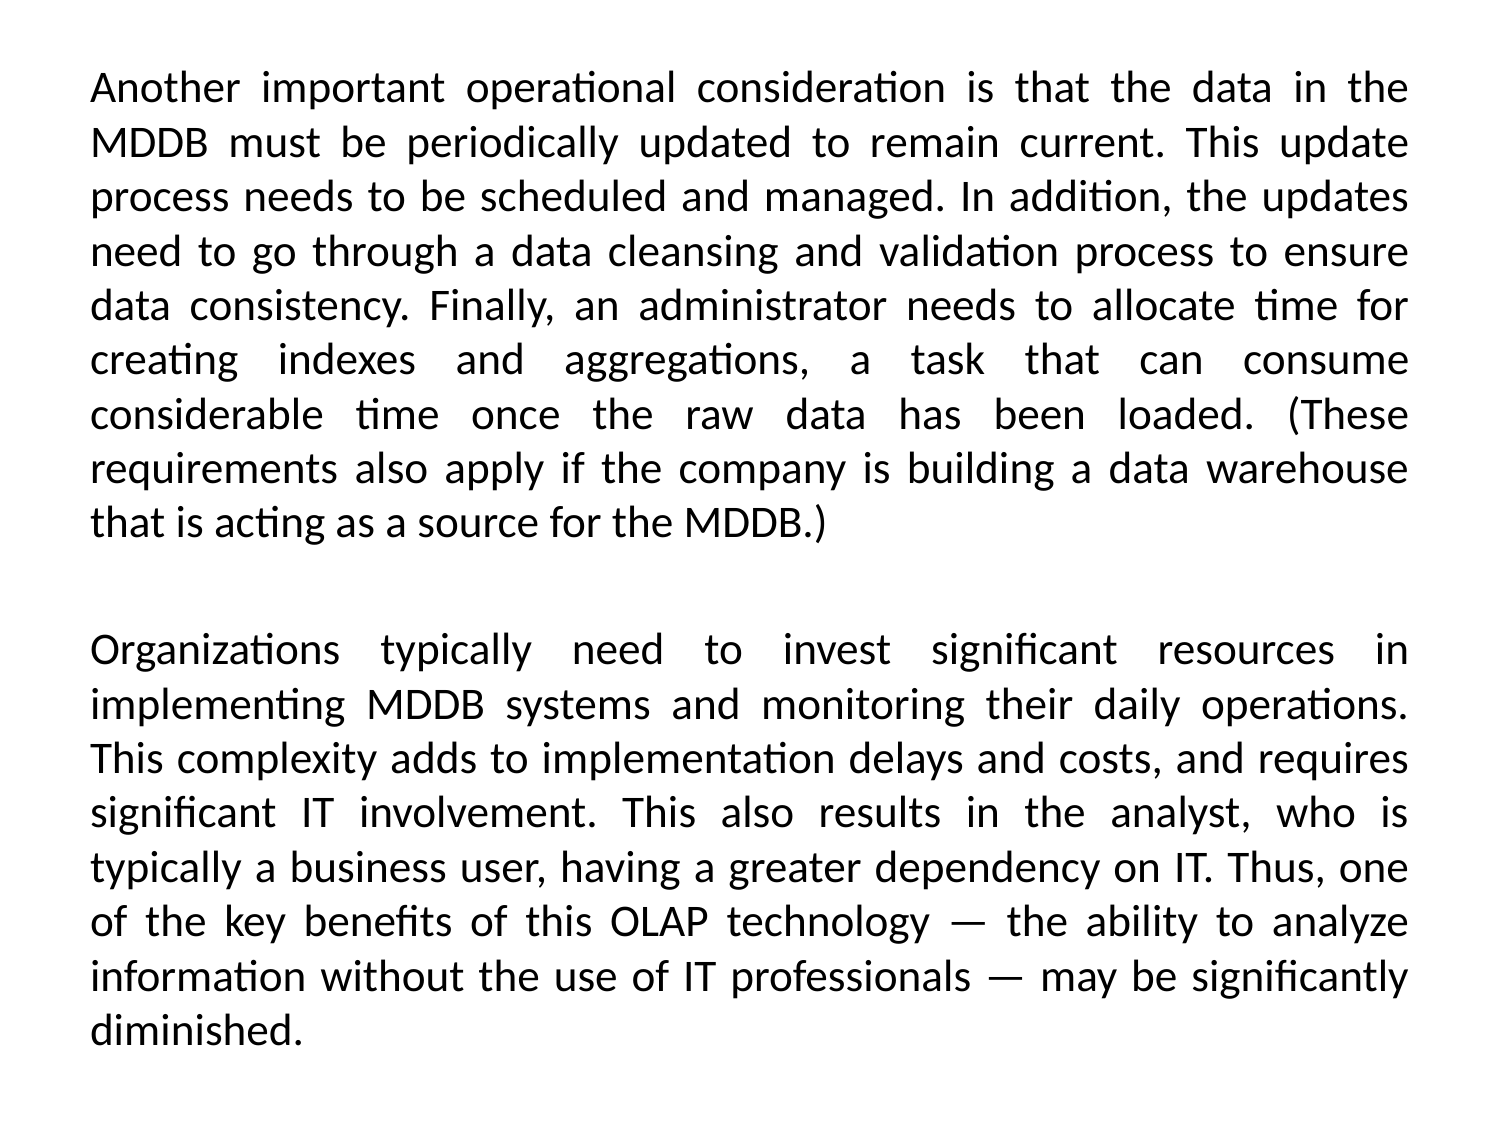

Another important operational consideration is that the data in the MDDB must be periodically updated to remain current. This update process needs to be scheduled and managed. In addition, the updates need to go through a data cleansing and validation process to ensure data consistency. Finally, an administrator needs to allocate time for creating indexes and aggregations, a task that can consume considerable time once the raw data has been loaded. (These requirements also apply if the company is building a data warehouse that is acting as a source for the MDDB.)

Organizations typically need to invest significant resources in implementing MDDB systems and monitoring their daily operations. This complexity adds to implementation delays and costs, and requires significant IT involvement. This also results in the analyst, who is typically a business user, having a greater dependency on IT. Thus, one of the key benefits of this OLAP technology — the ability to analyze information without the use of IT professionals — may be significantly diminished.